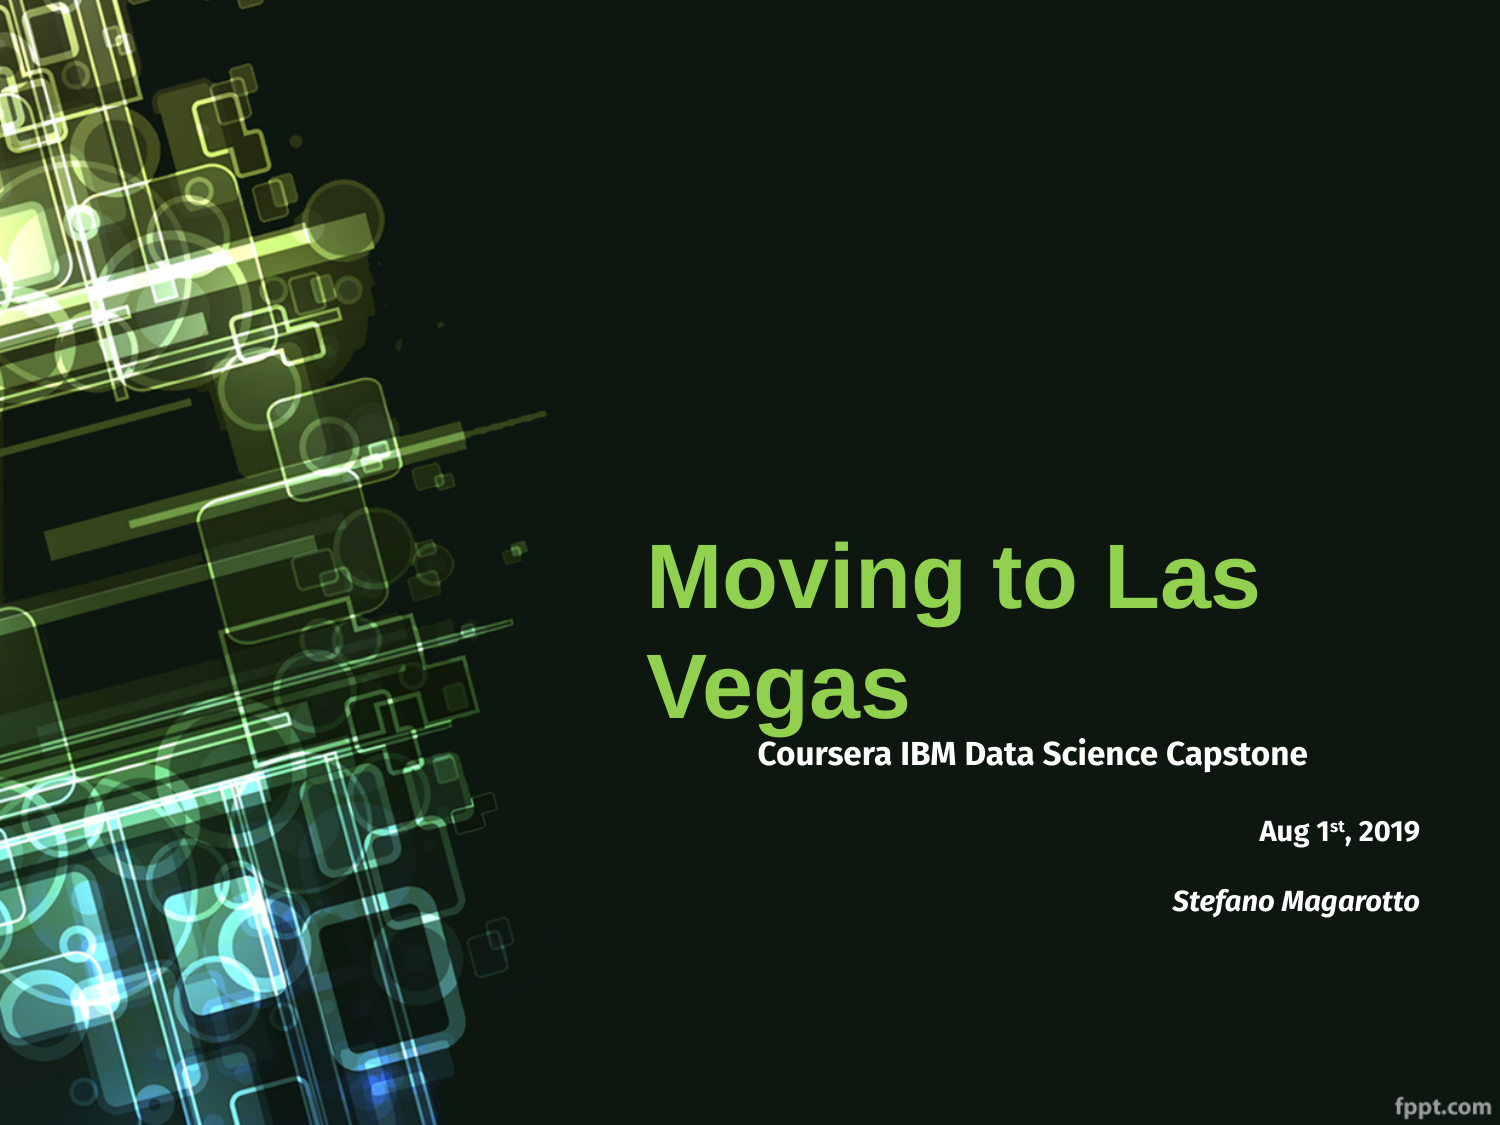

# Moving to Las Vegas
Coursera IBM Data Science Capstone

Aug 1st, 2019

Stefano Magarotto